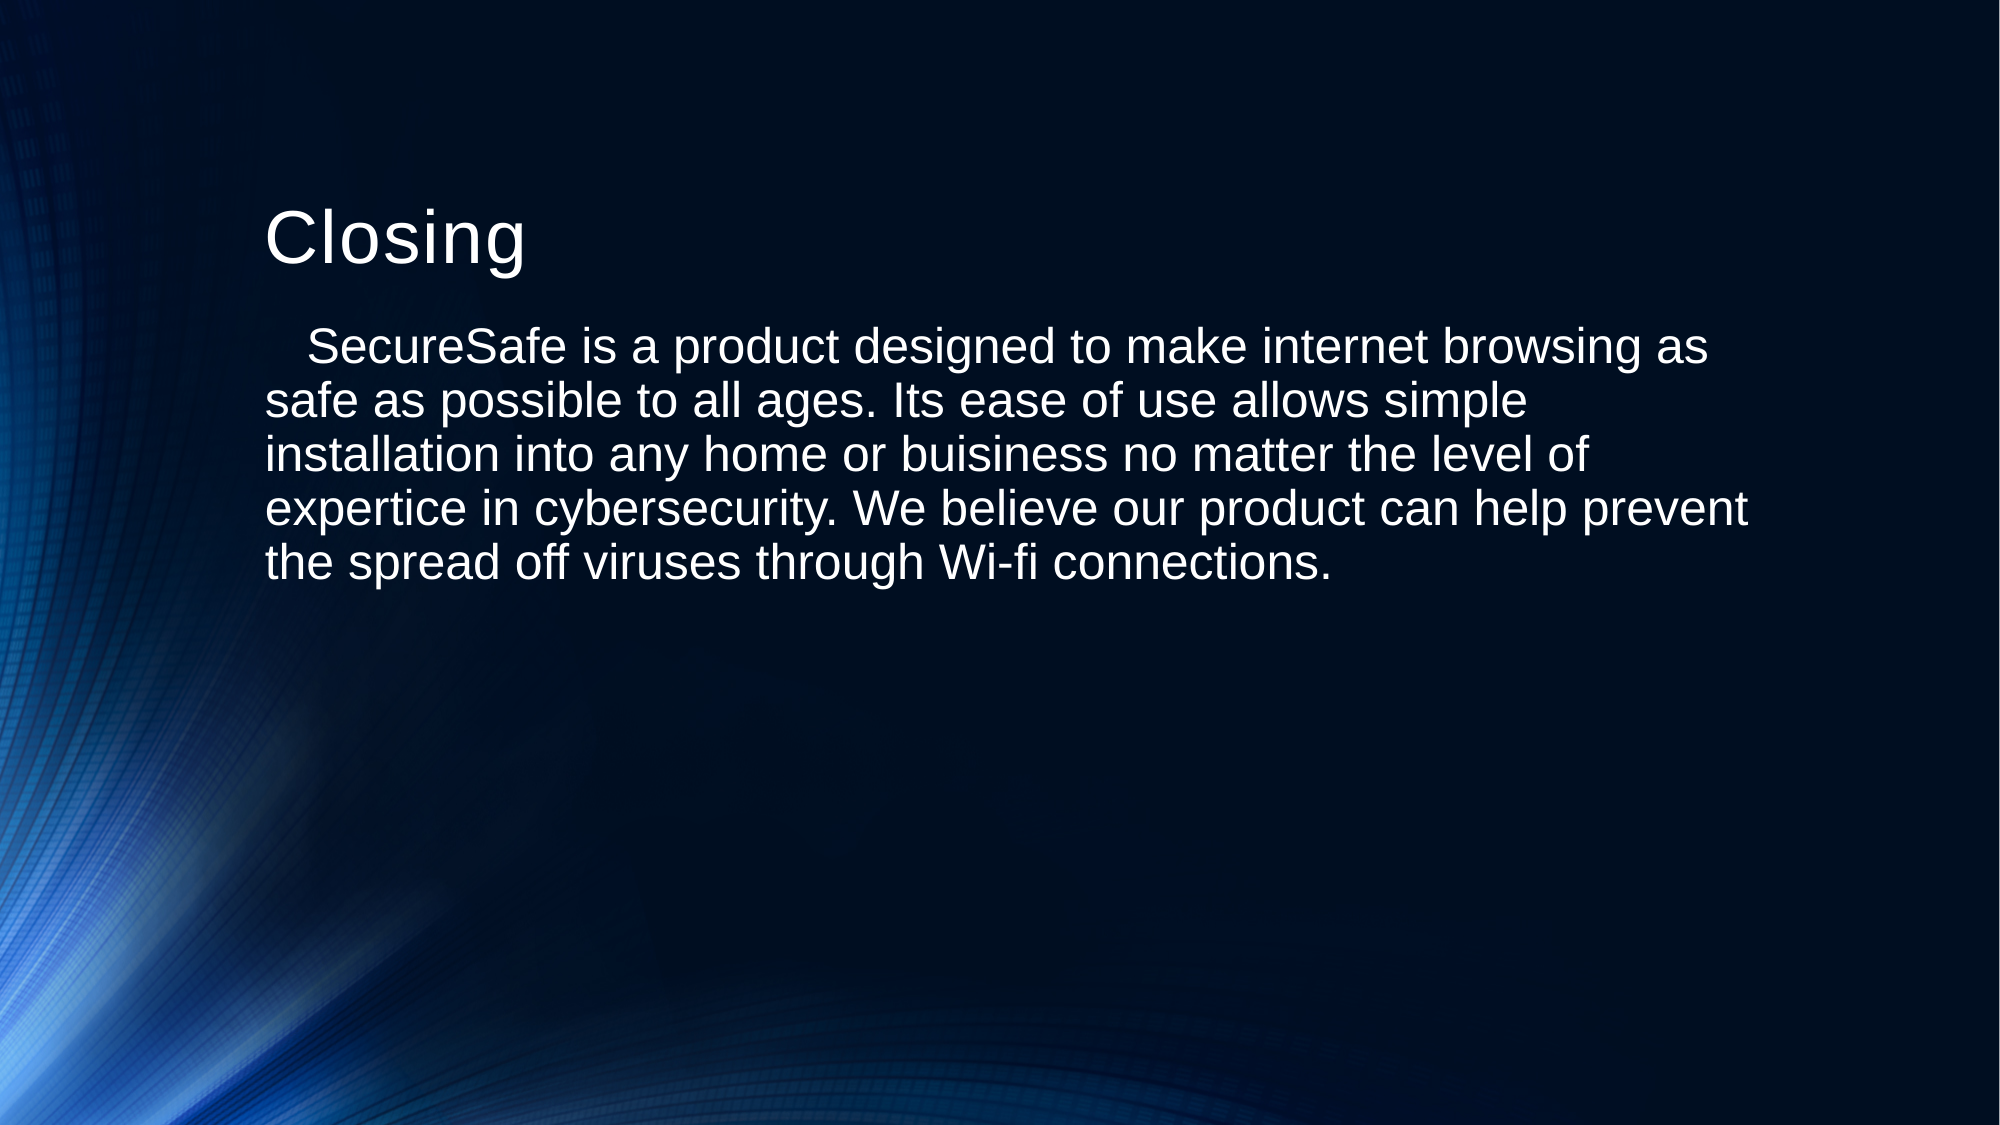

# Closing
   SecureSafe is a product designed to make internet browsing as safe as possible to all ages. Its ease of use allows simple installation into any home or buisiness no matter the level of expertice in cybersecurity. We believe our product can help prevent the spread off viruses through Wi-fi connections.